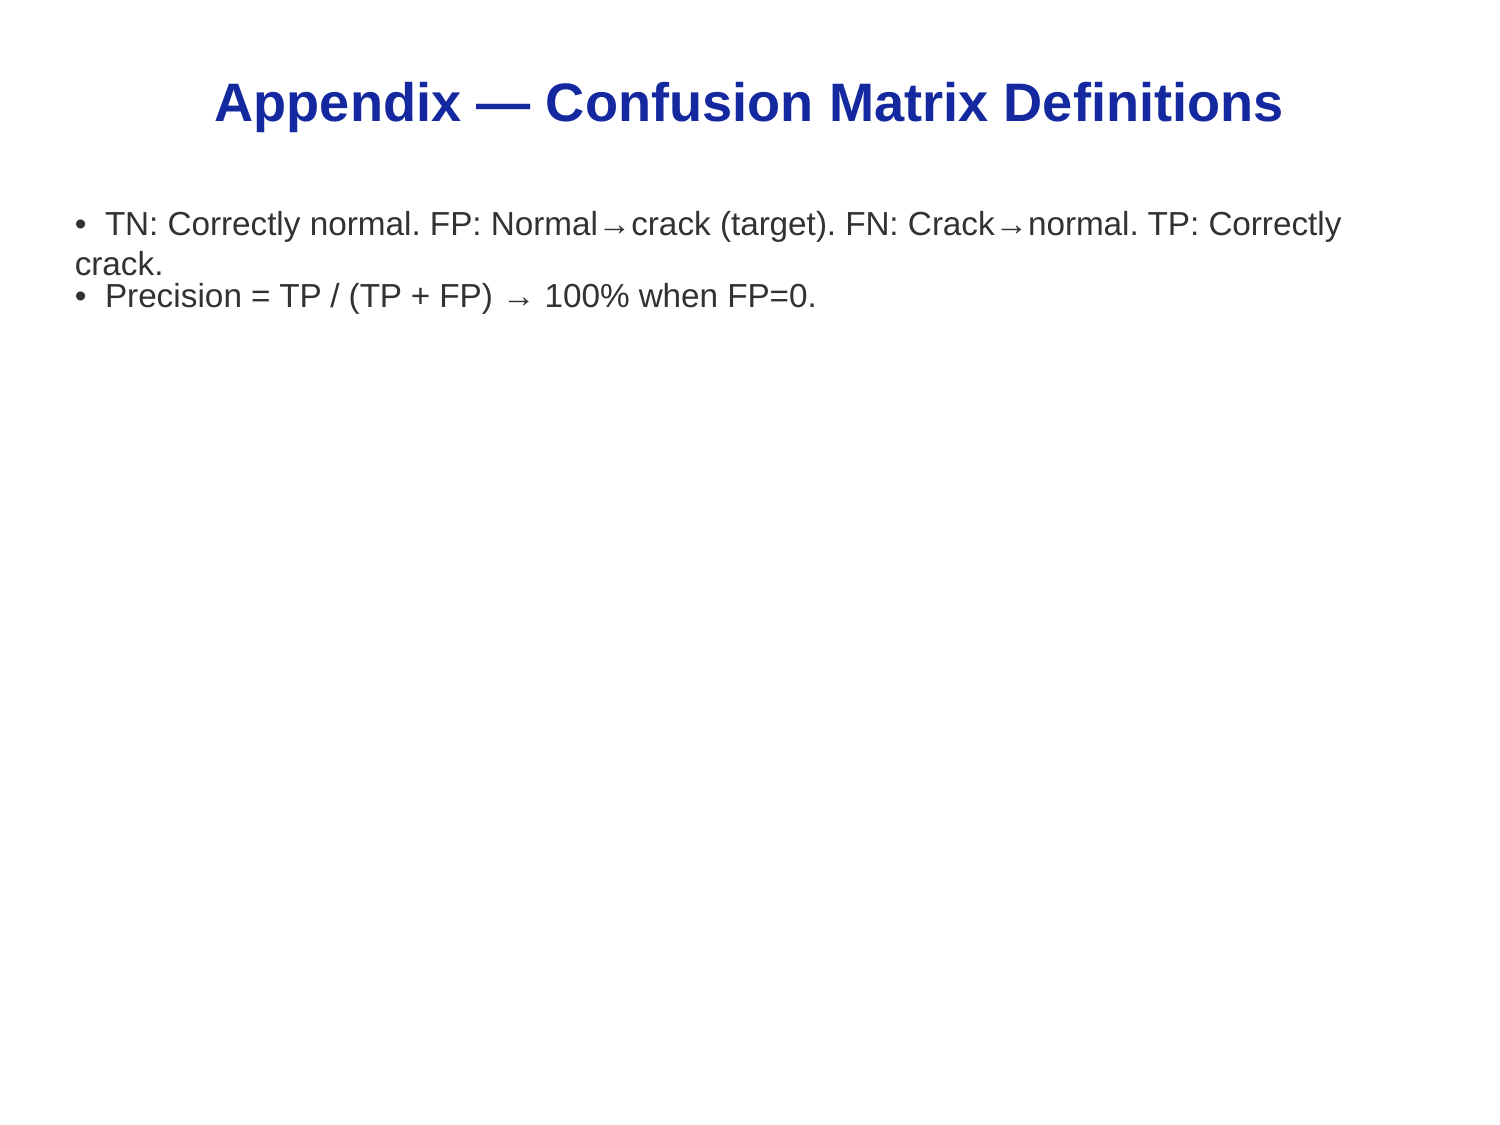

Appendix — Confusion Matrix Definitions
•  TN: Correctly normal. FP: Normal→crack (target). FN: Crack→normal. TP: Correctly crack.
•  Precision = TP / (TP + FP) → 100% when FP=0.